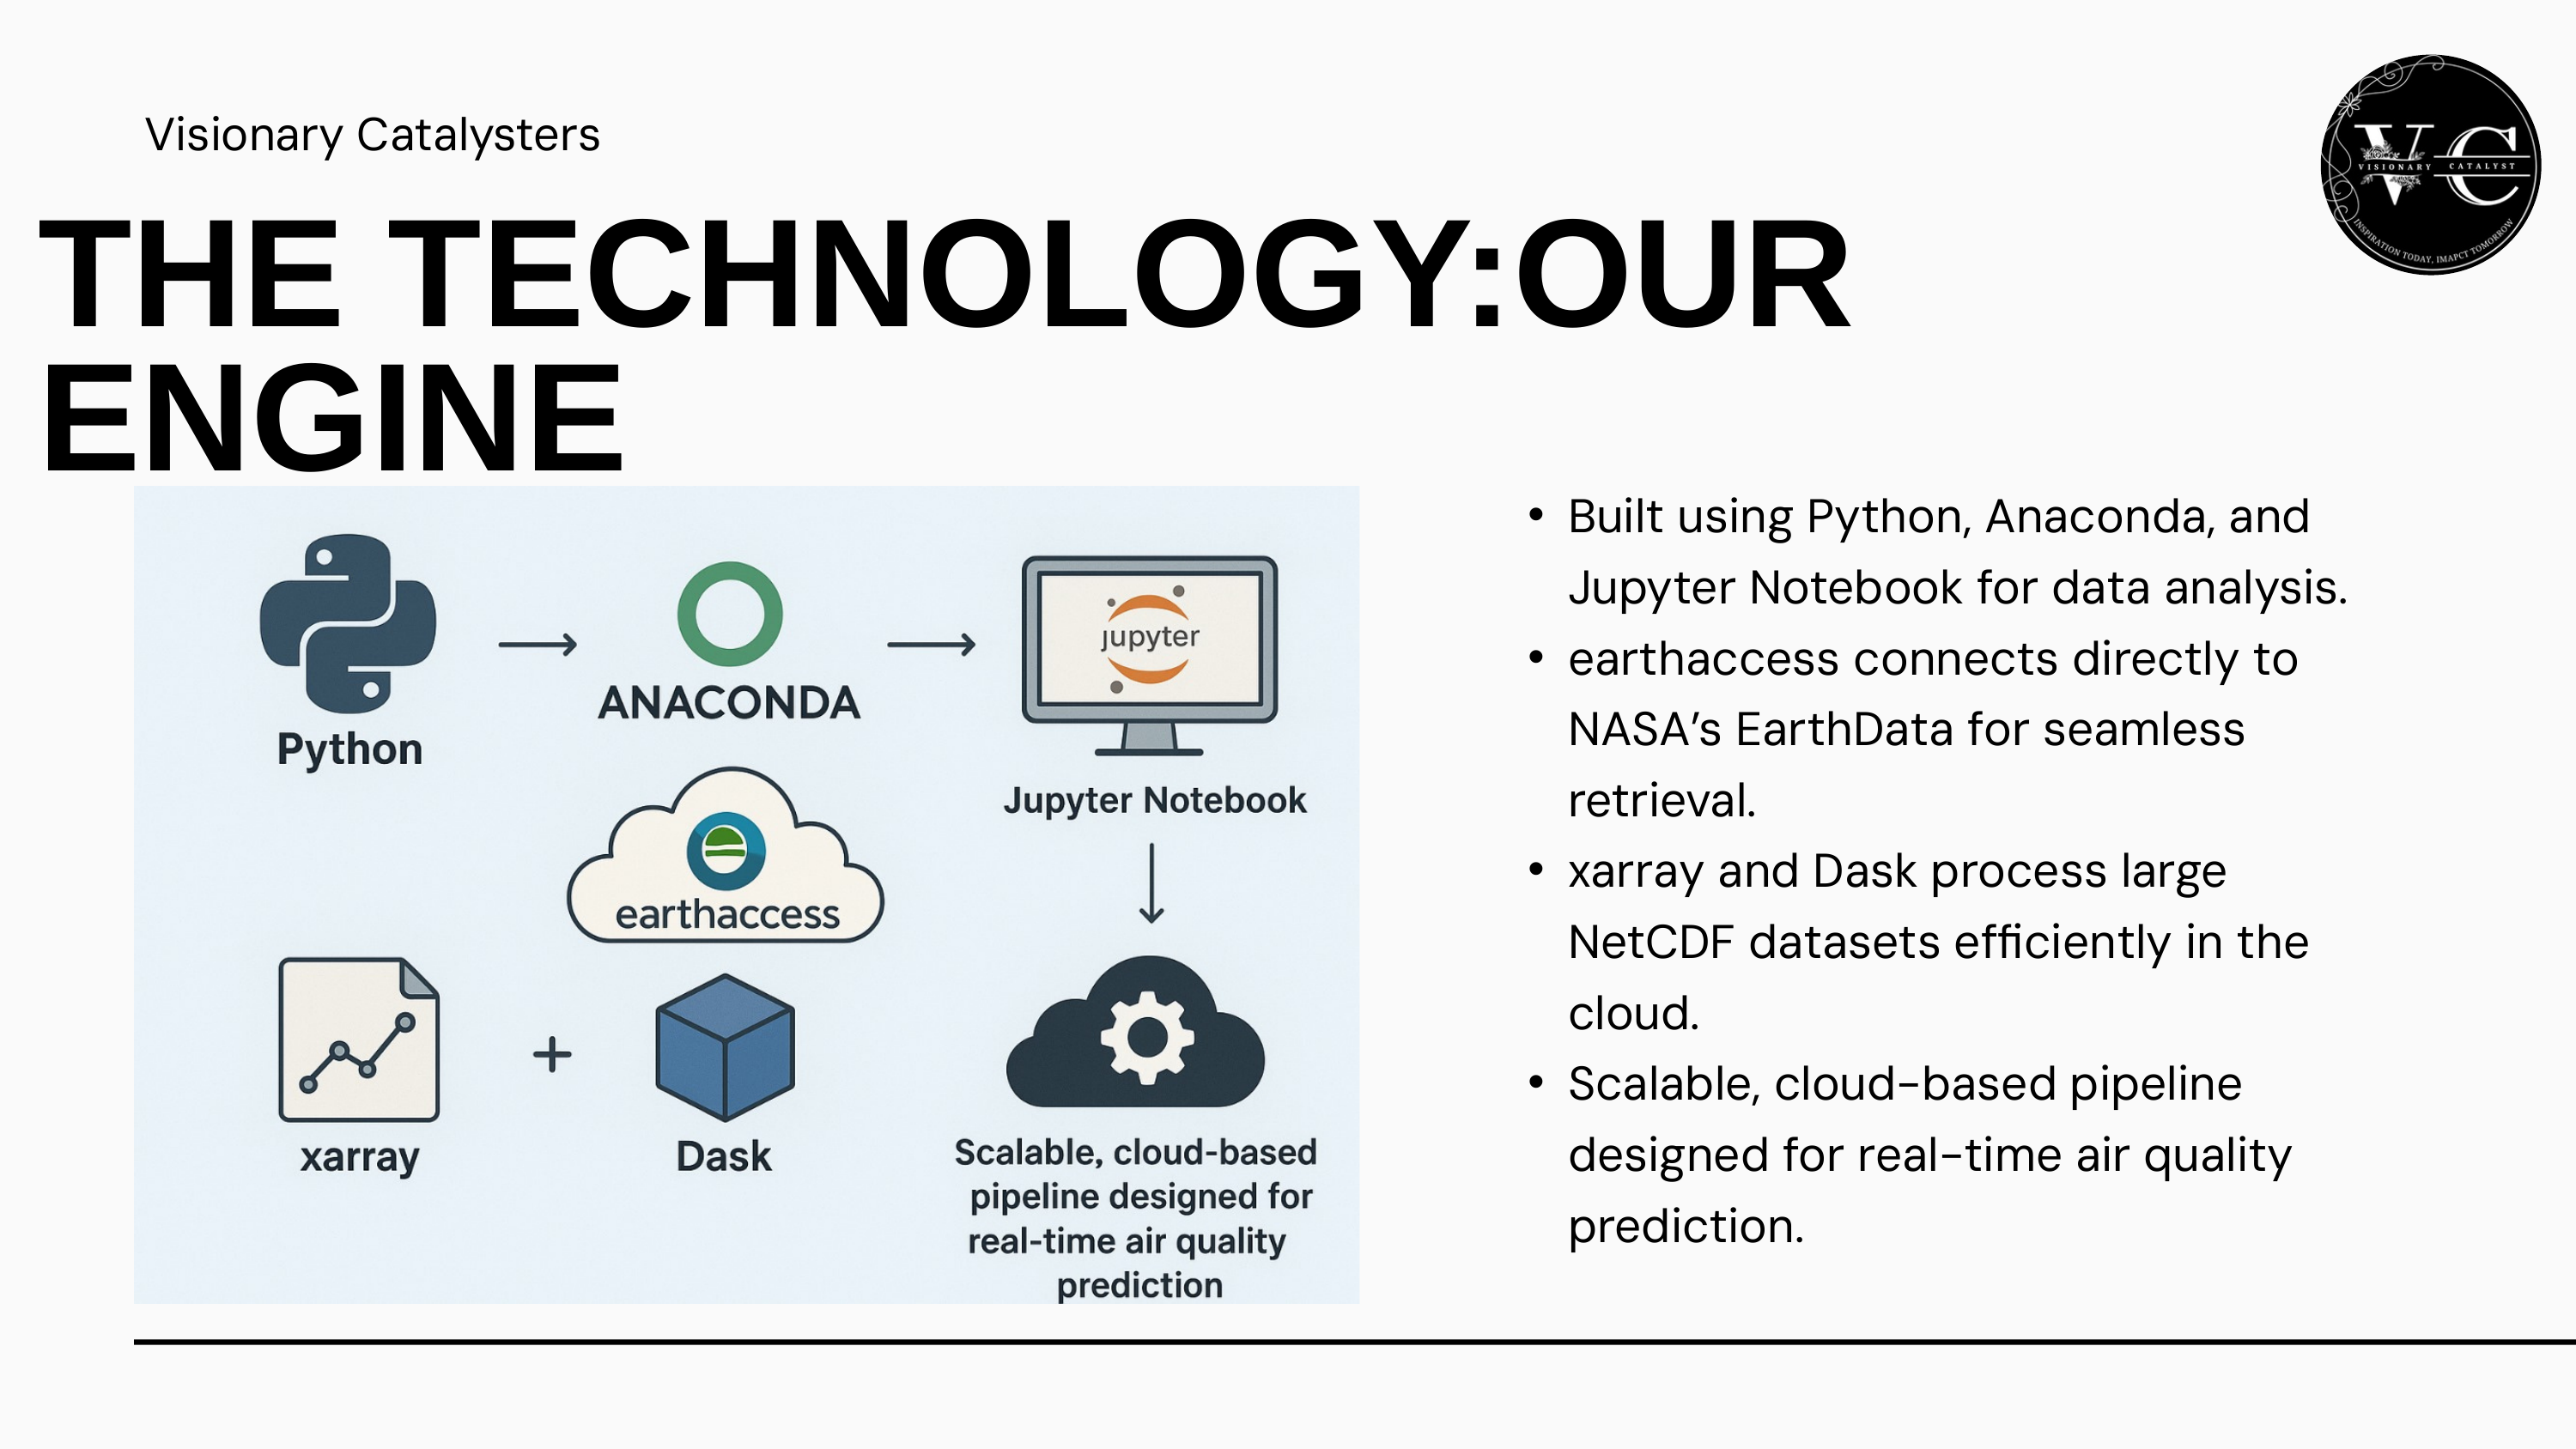

Visionary Catalysters
THE TECHNOLOGY:OUR ENGINE
Built using Python, Anaconda, and Jupyter Notebook for data analysis.
earthaccess connects directly to NASA’s EarthData for seamless retrieval.
xarray and Dask process large NetCDF datasets efficiently in the cloud.
Scalable, cloud-based pipeline designed for real-time air quality prediction.